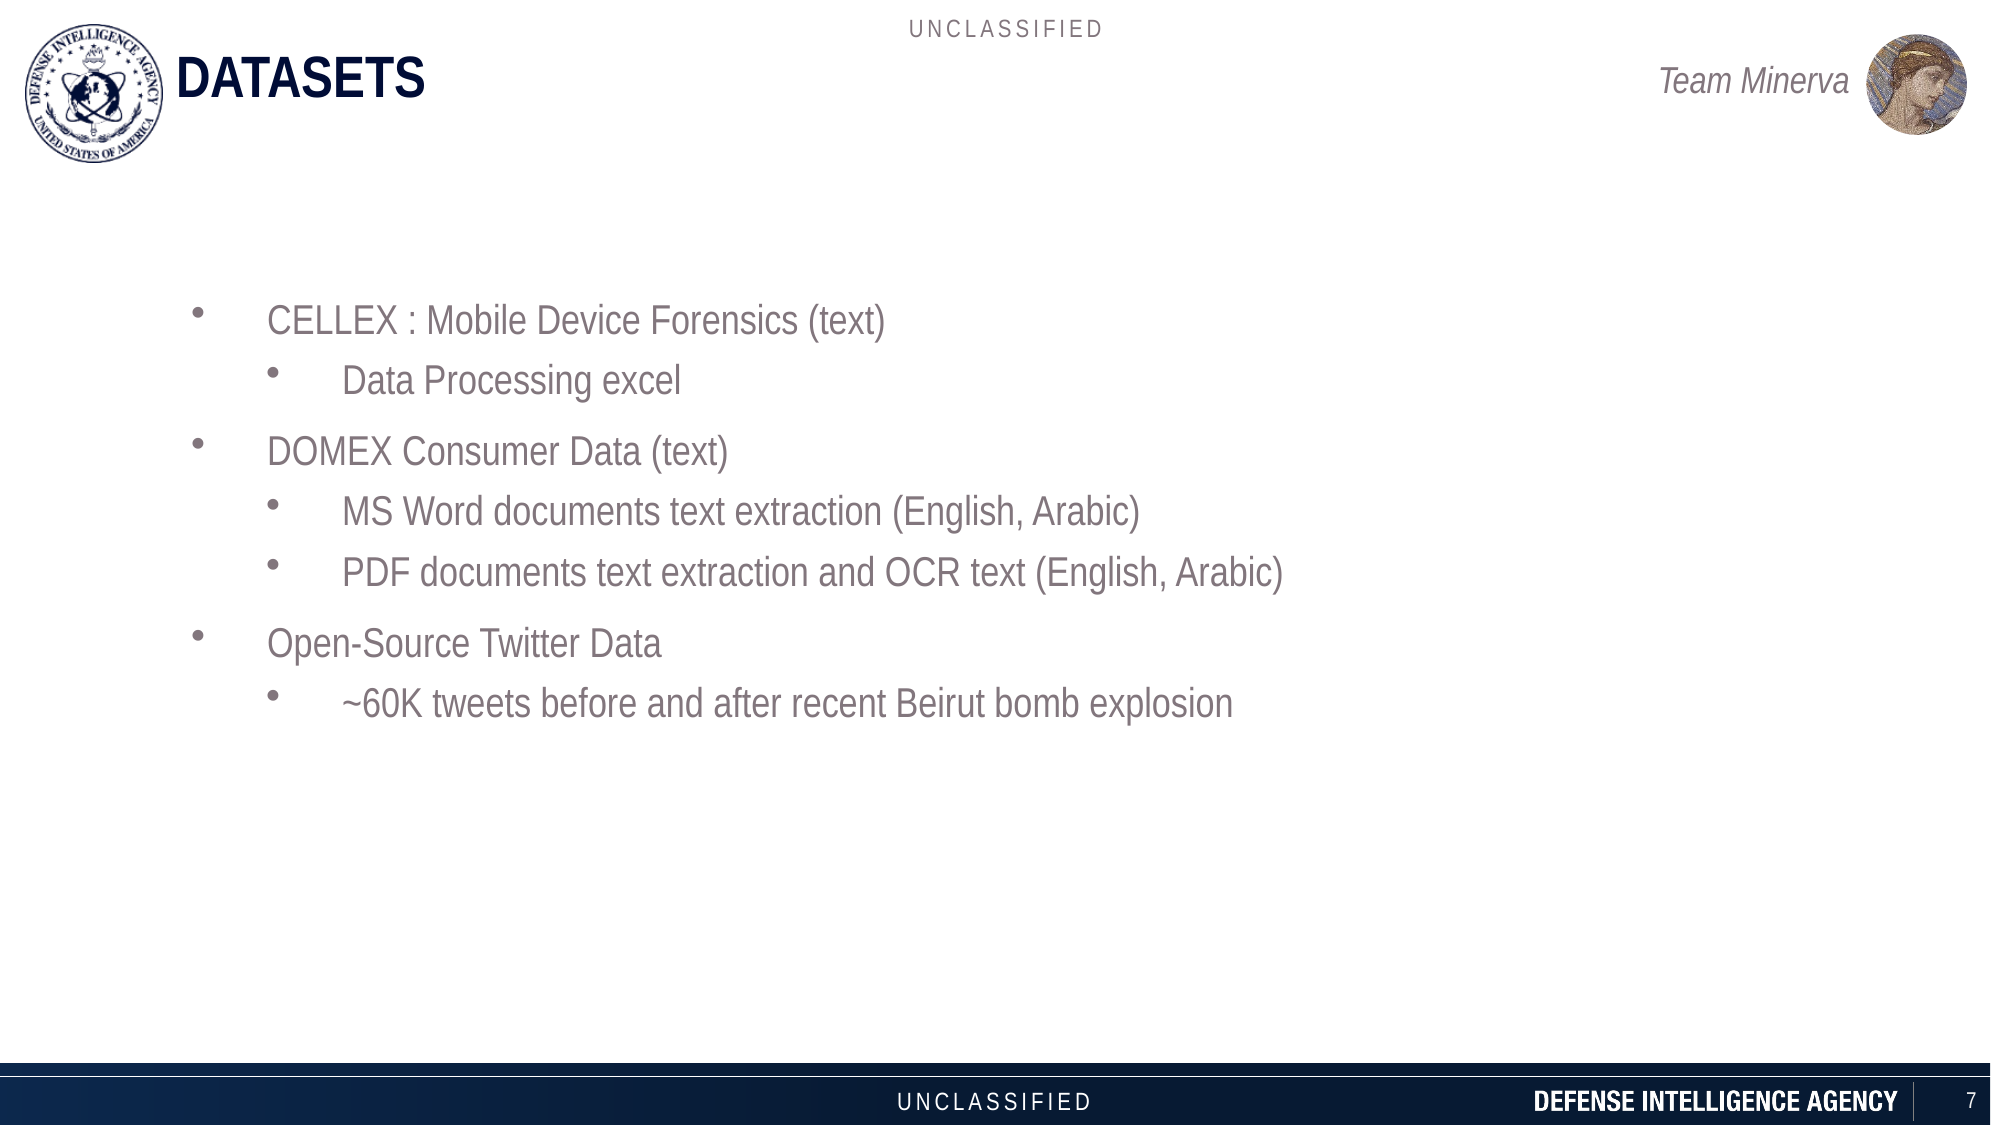

DATASETS
CELLEX : Mobile Device Forensics (text)
Data Processing excel
DOMEX Consumer Data (text)
MS Word documents text extraction (English, Arabic)
PDF documents text extraction and OCR text (English, Arabic)
Open-Source Twitter Data
~60K tweets before and after recent Beirut bomb explosion